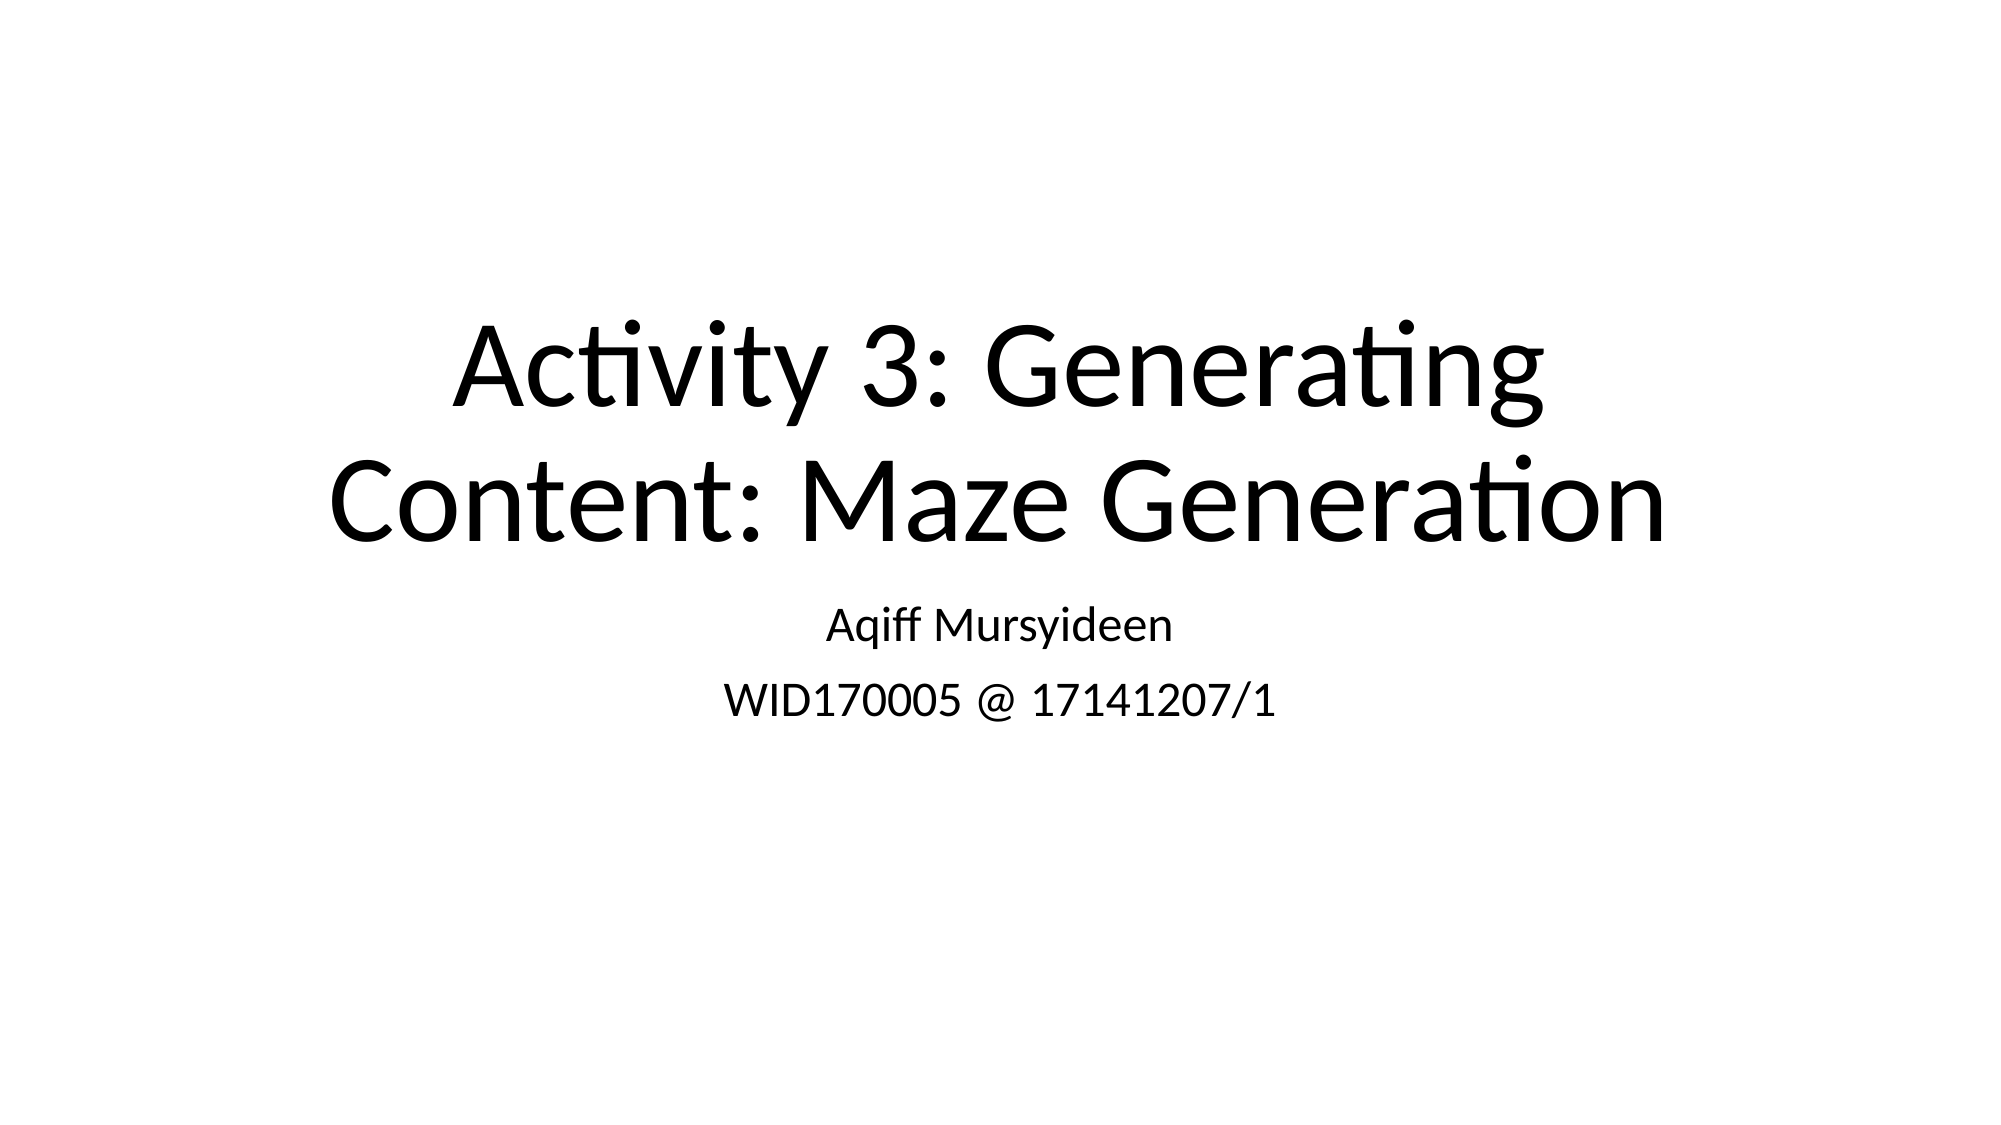

# Activity 3: Generating Content: Maze Generation
Aqiff Mursyideen
WID170005 @ 17141207/1